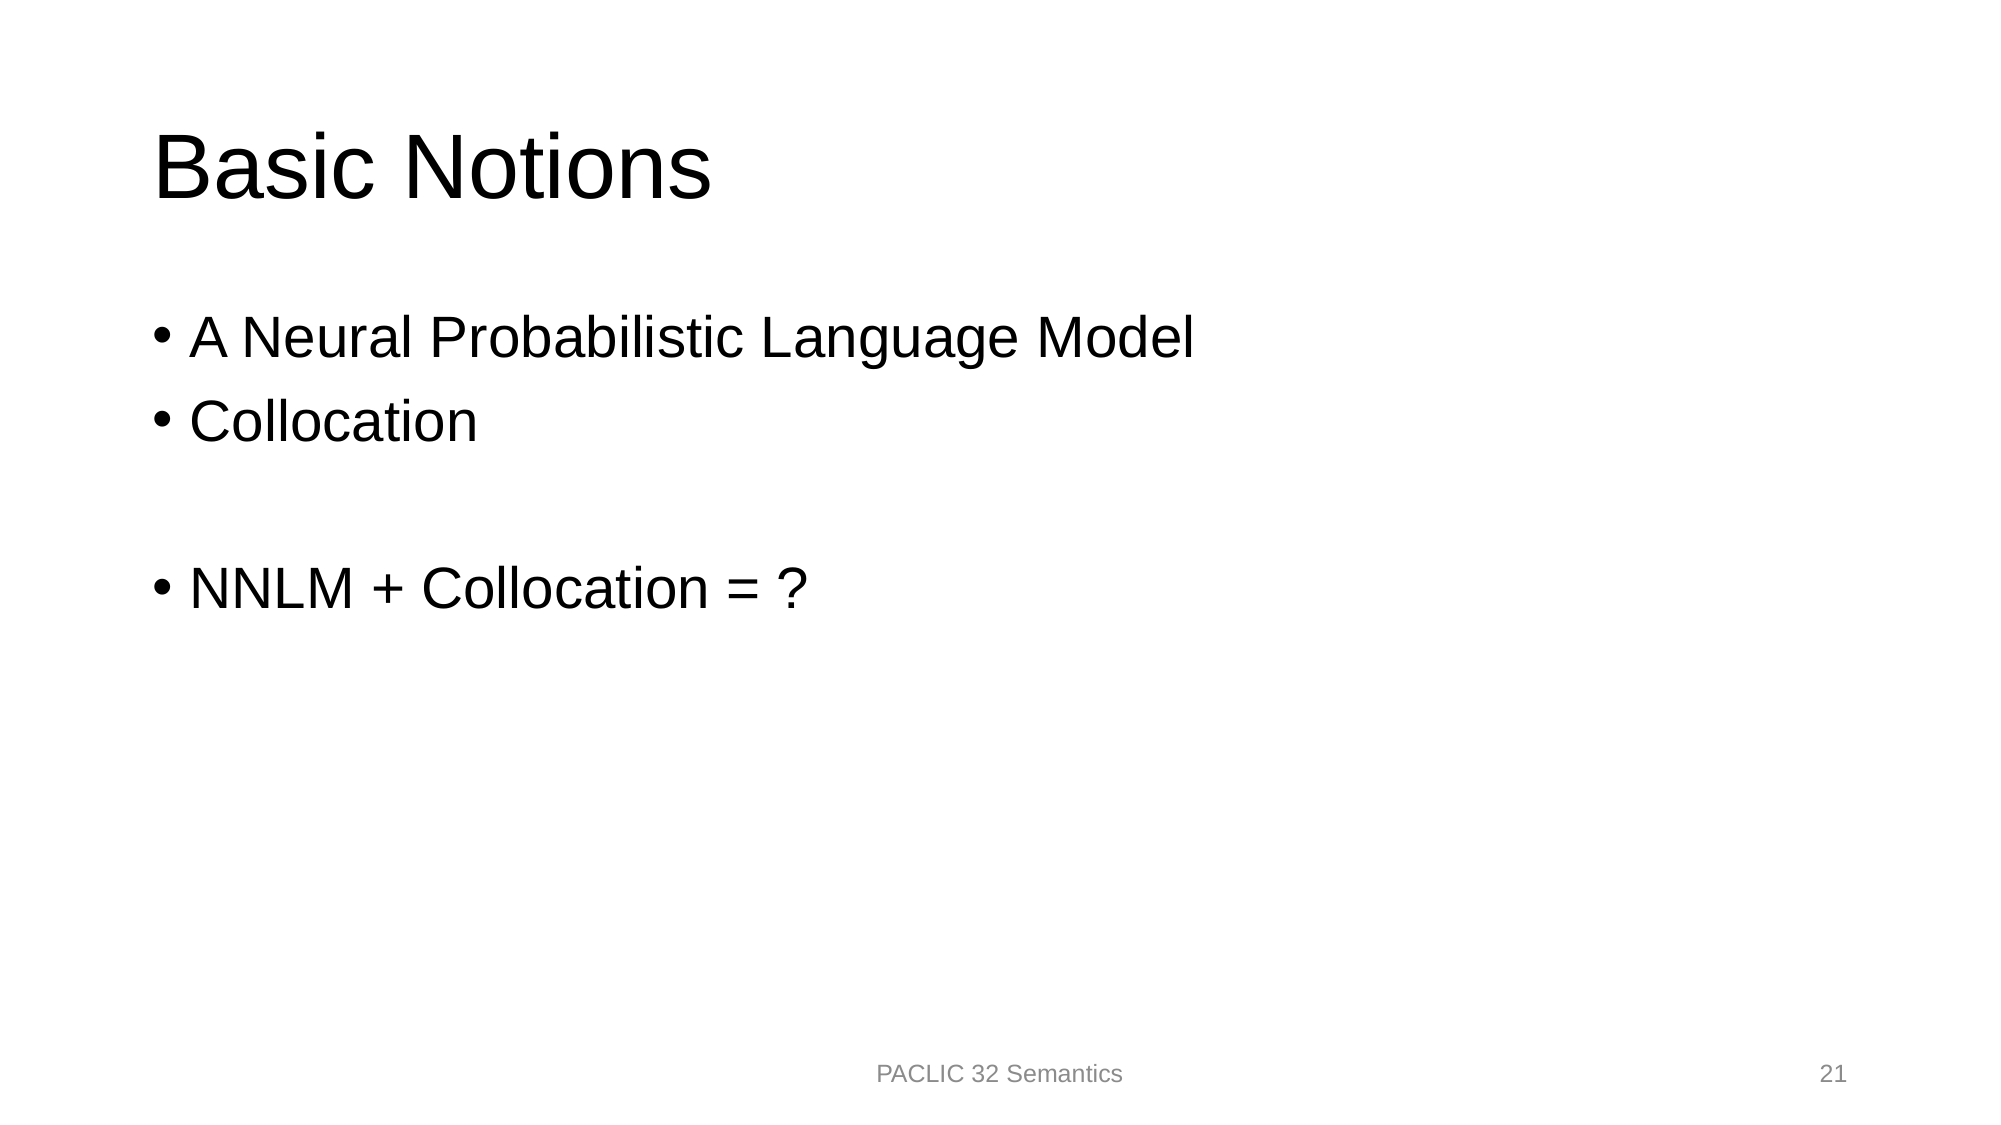

# Basic Notions
A Neural Probabilistic Language Model
Collocation

NNLM + Collocation = ?
PACLIC 32 Semantics
21